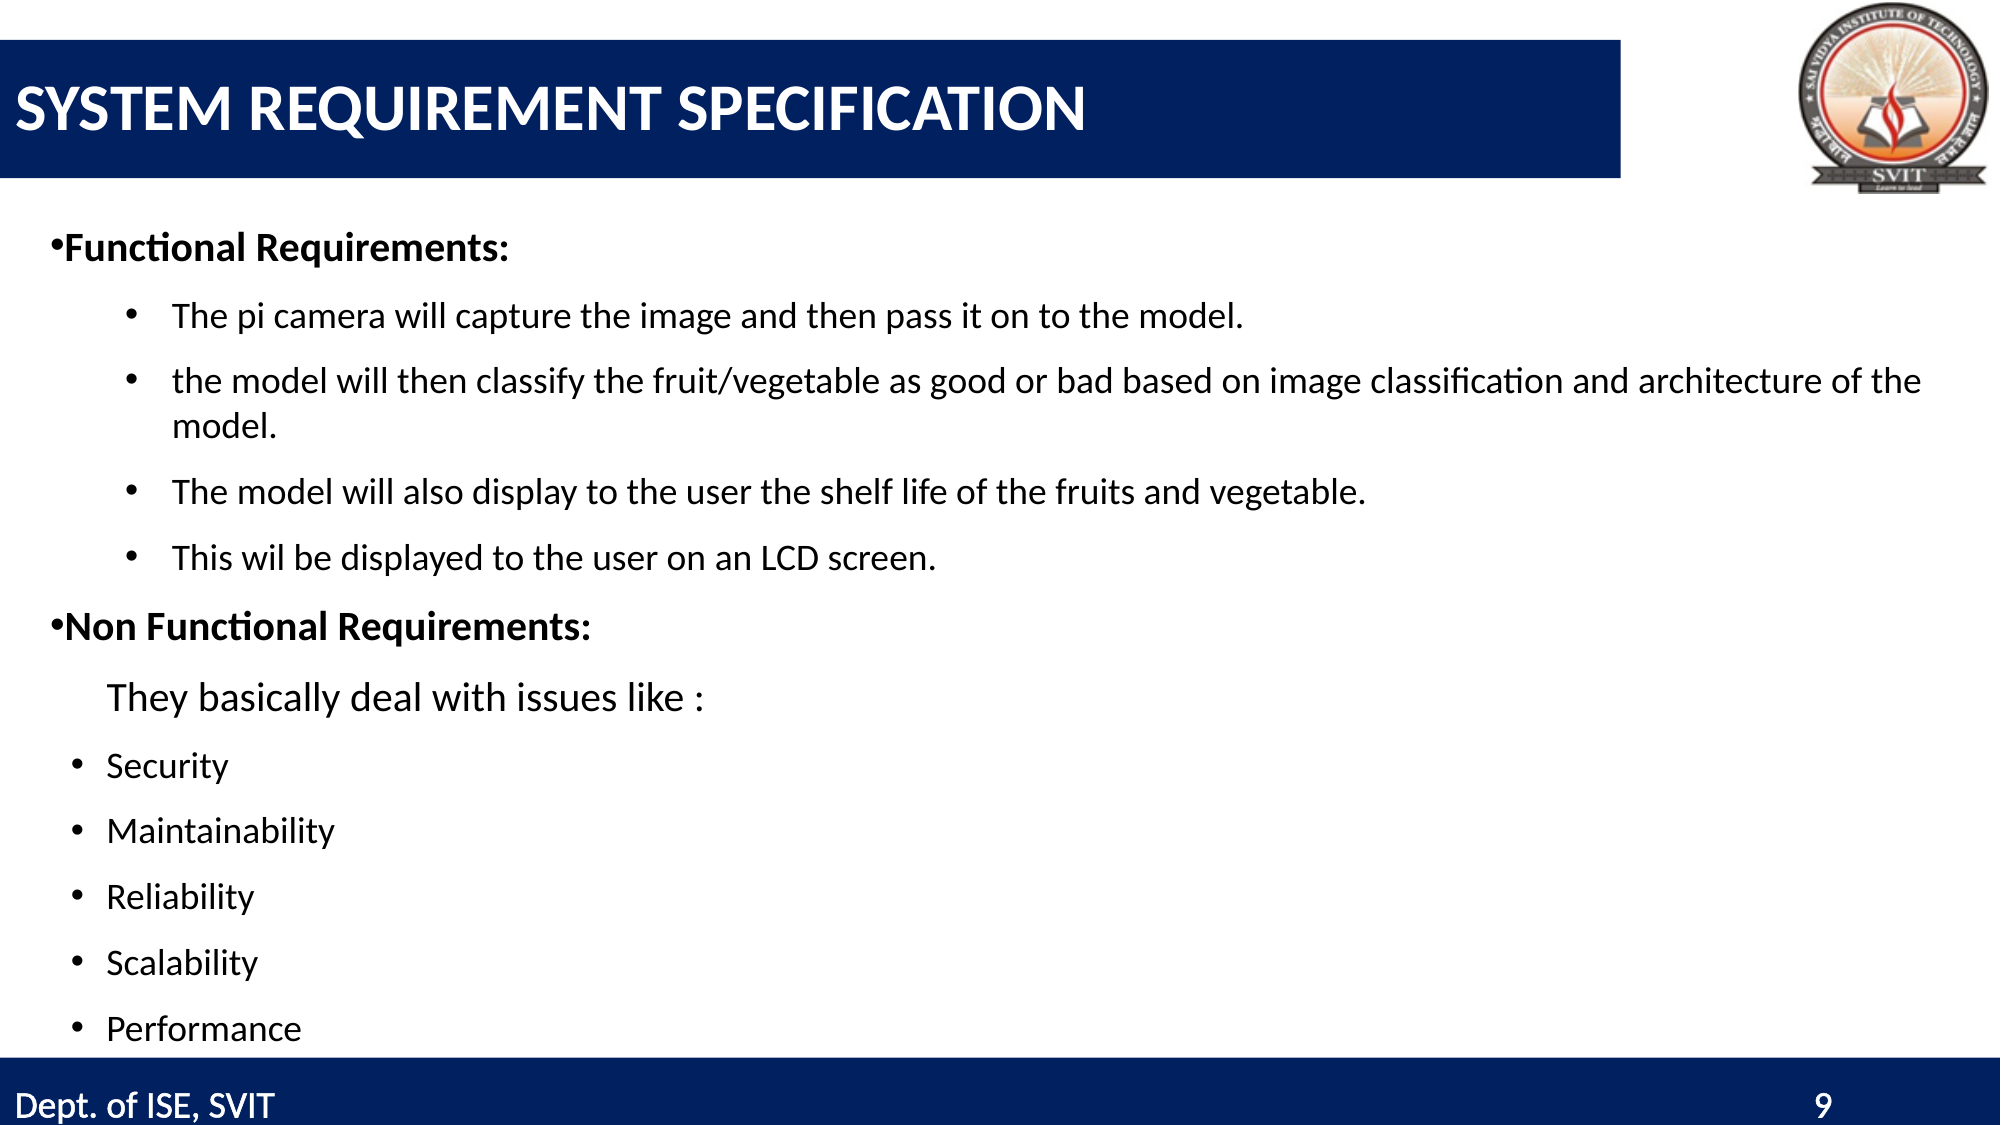

# SYSTEM REQUIREMENT SPECIFICATION
Functional Requirements:
The pi camera will capture the image and then pass it on to the model.
the model will then classify the fruit/vegetable as good or bad based on image classification and architecture of the model.
The model will also display to the user the shelf life of the fruits and vegetable.
This wil be displayed to the user on an LCD screen.
Non Functional Requirements:
  They basically deal with issues like :
Security
Maintainability
Reliability
Scalability
Performance
Dept. of CSE, SVIT
9
Dept. of ISE, SVIT                                                                                                                                                                                     9